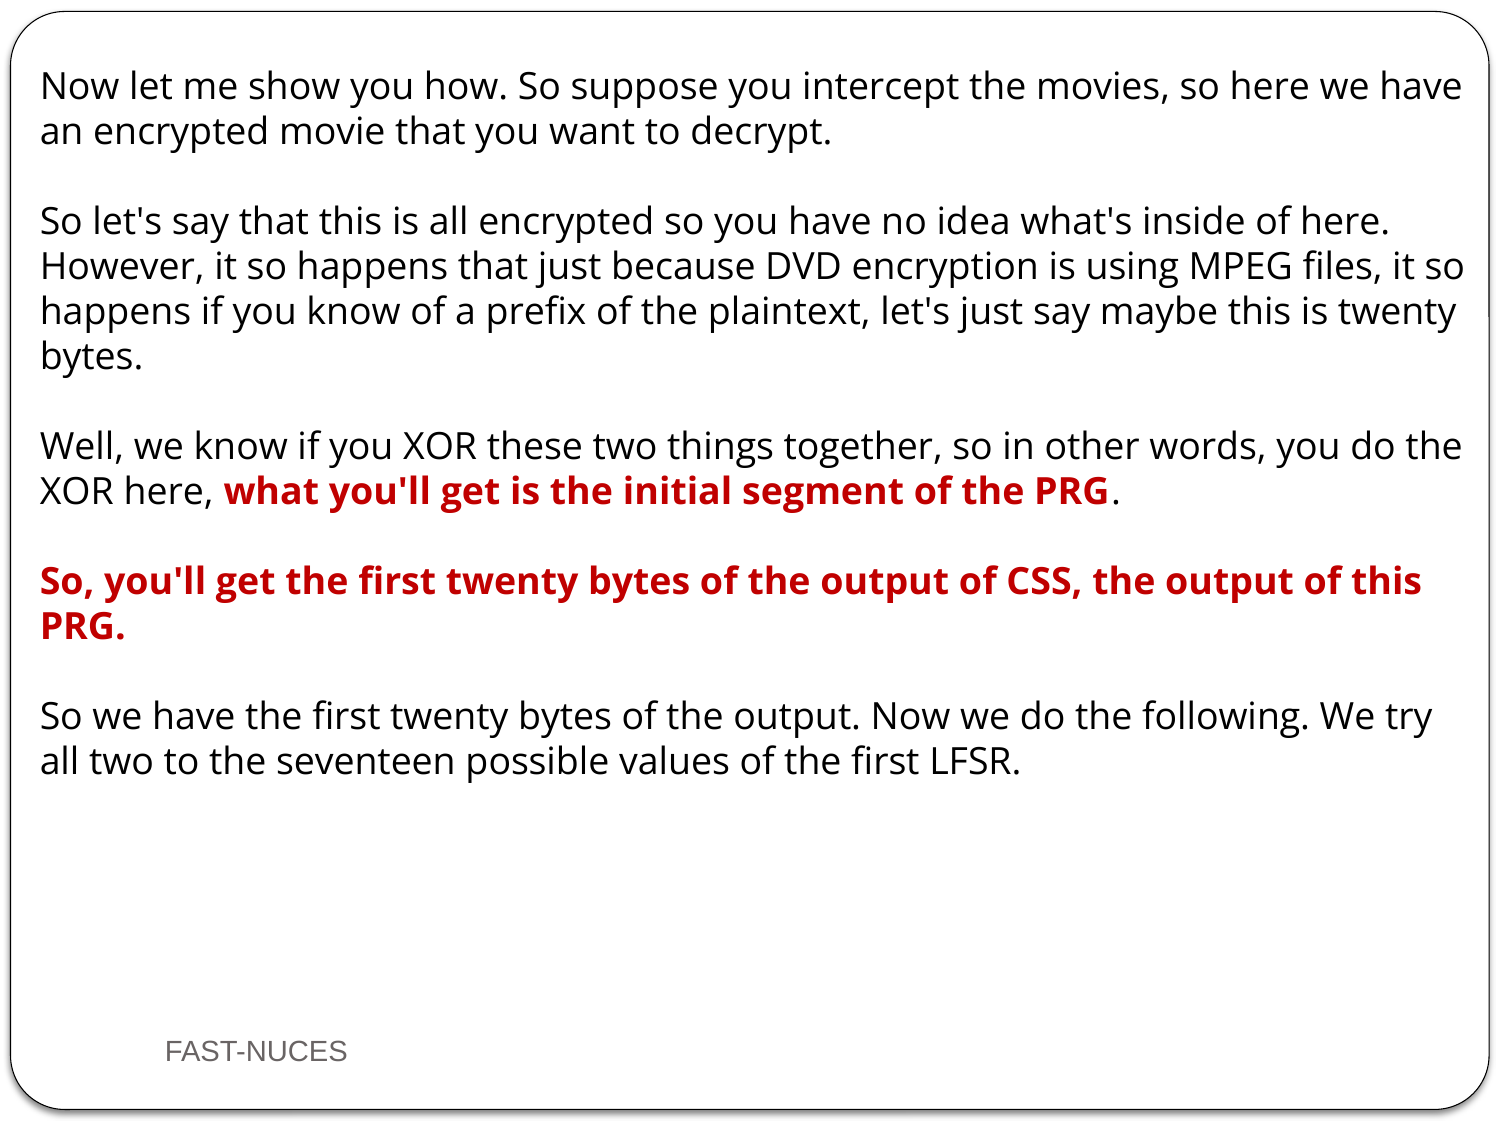

Now let me show you how. So suppose you intercept the movies, so here we have an encrypted movie that you want to decrypt.

So let's say that this is all encrypted so you have no idea what's inside of here. However, it so happens that just because DVD encryption is using MPEG files, it so happens if you know of a prefix of the plaintext, let's just say maybe this is twenty bytes.

Well, we know if you XOR these two things together, so in other words, you do the XOR here, what you'll get is the initial segment of the PRG.

So, you'll get the first twenty bytes of the output of CSS, the output of this PRG.

So we have the first twenty bytes of the output. Now we do the following. We try all two to the seventeen possible values of the first LFSR.
FAST-NUCES